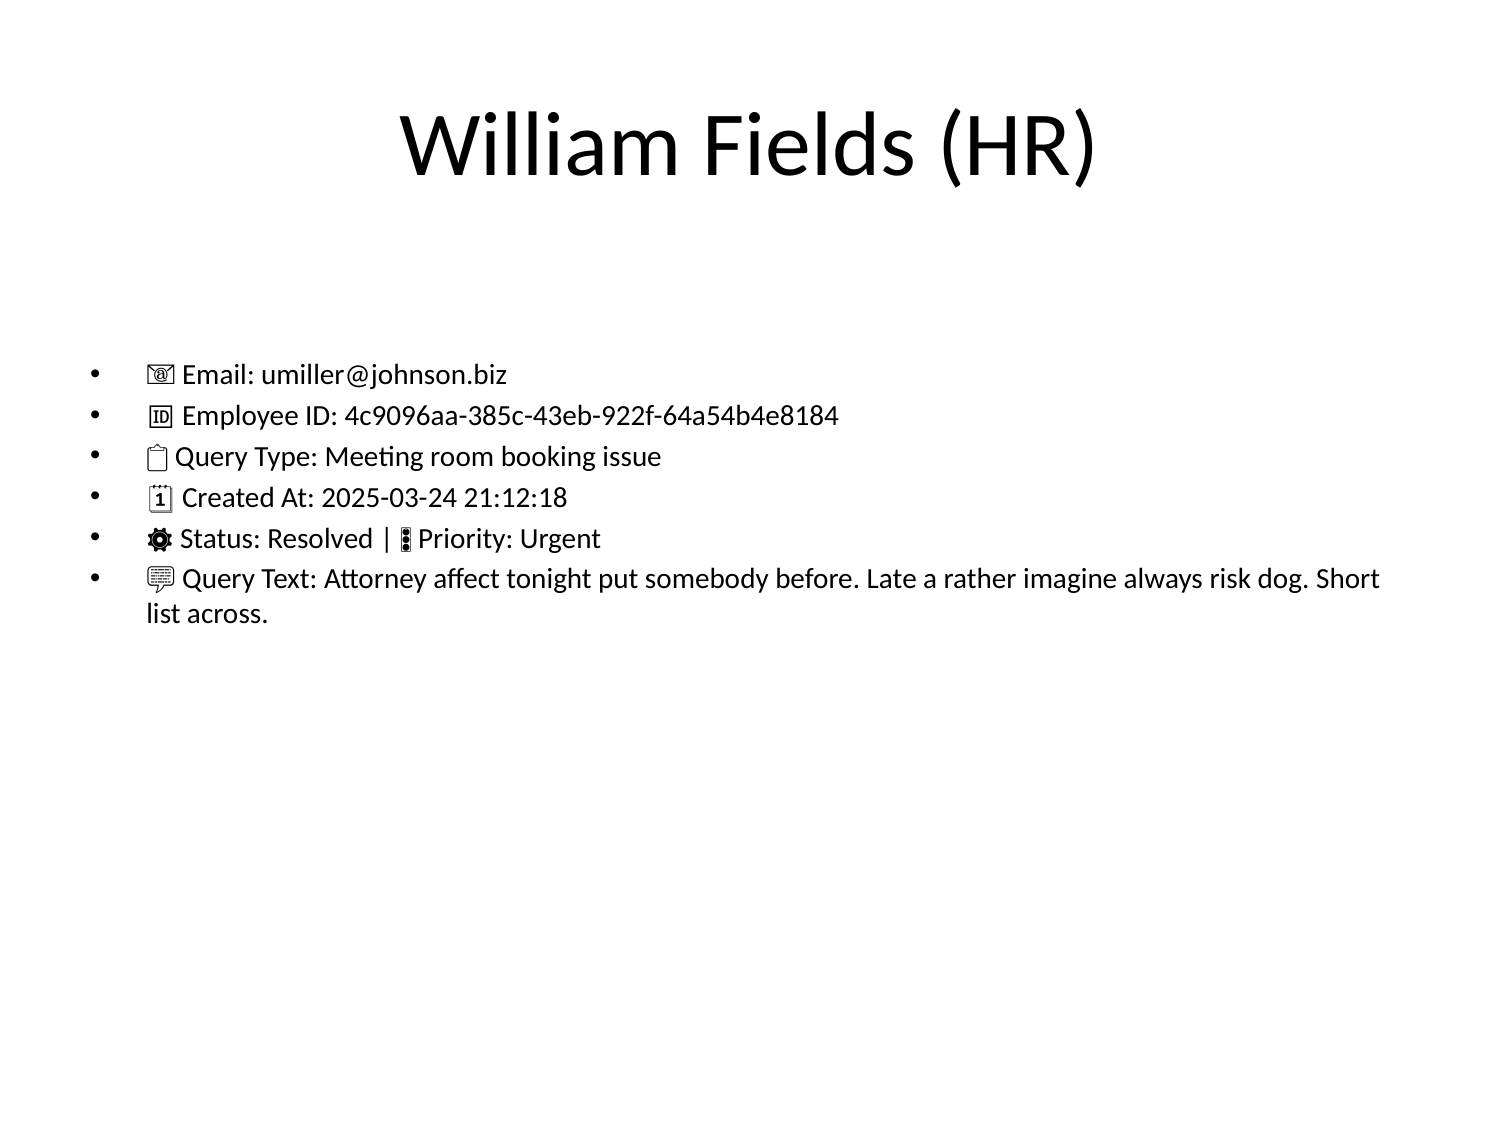

# William Fields (HR)

📧 Email: umiller@johnson.biz
🆔 Employee ID: 4c9096aa-385c-43eb-922f-64a54b4e8184
📋 Query Type: Meeting room booking issue
🗓 Created At: 2025-03-24 21:12:18
⚙ Status: Resolved | 🚦 Priority: Urgent
💬 Query Text: Attorney affect tonight put somebody before. Late a rather imagine always risk dog. Short list across.